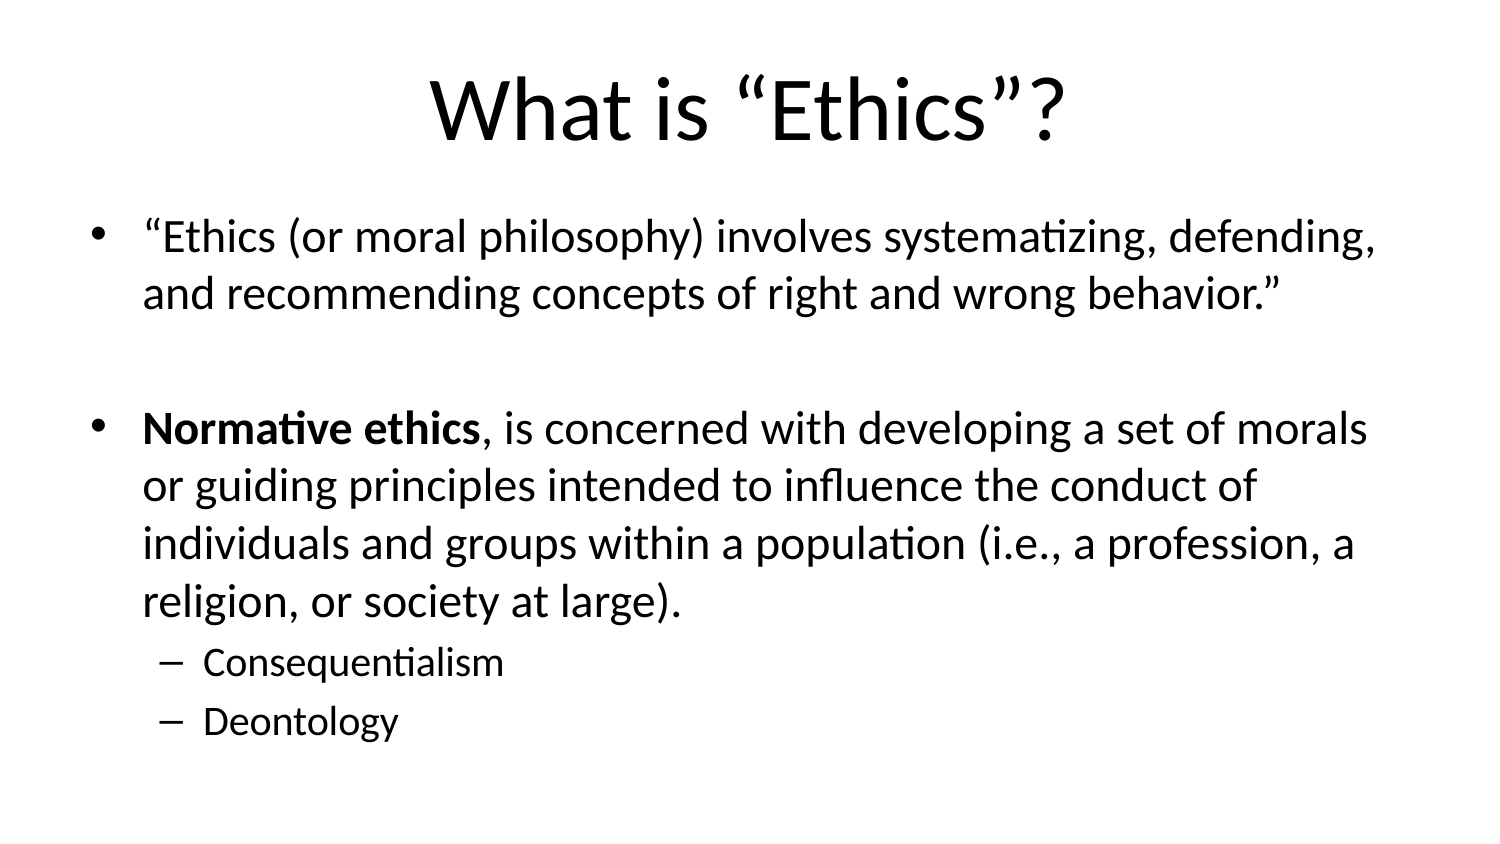

# What is “Ethics”?
“Ethics (or moral philosophy) involves systematizing, defending, and recommending concepts of right and wrong behavior.”

Normative ethics, is concerned with developing a set of morals or guiding principles intended to influence the conduct of individuals and groups within a population (i.e., a profession, a religion, or society at large).
Consequentialism
Deontology